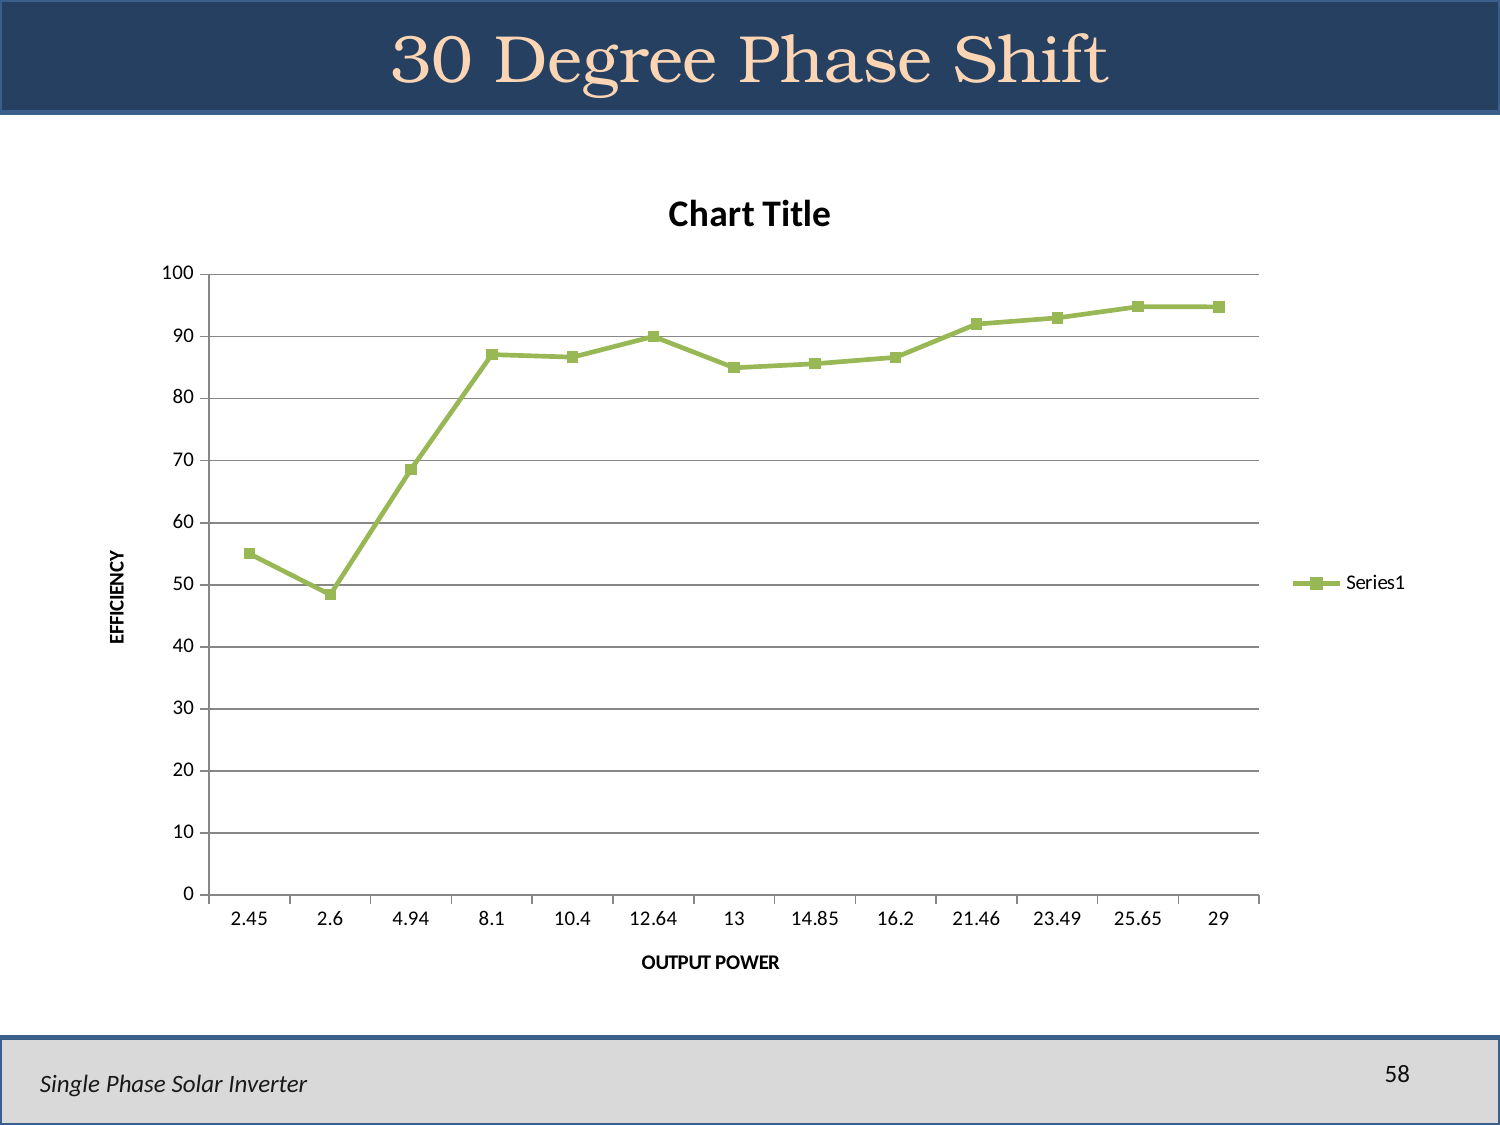

# 30 Degree Phase Shift

### Chart:

| Category |  |
|---|---|
| 2.4499999999999997 | 55.0 |
| 2.6 | 48.4 |
| 4.9400000000000004 | 68.61 |
| 8.1 | 87.09 |
| 10.4 | 86.66999999999999 |
| 12.639999999999999 | 90.0 |
| 13 | 84.96000000000002 |
| 14.850000000000023 | 85.6 |
| 16.2 | 86.64 |
| 21.459999999999987 | 92.0 |
| 23.49 | 92.99000000000002 |
| 25.650000000000031 | 94.79 |
| 29 | 94.77 |
58
Single Phase Solar Inverter